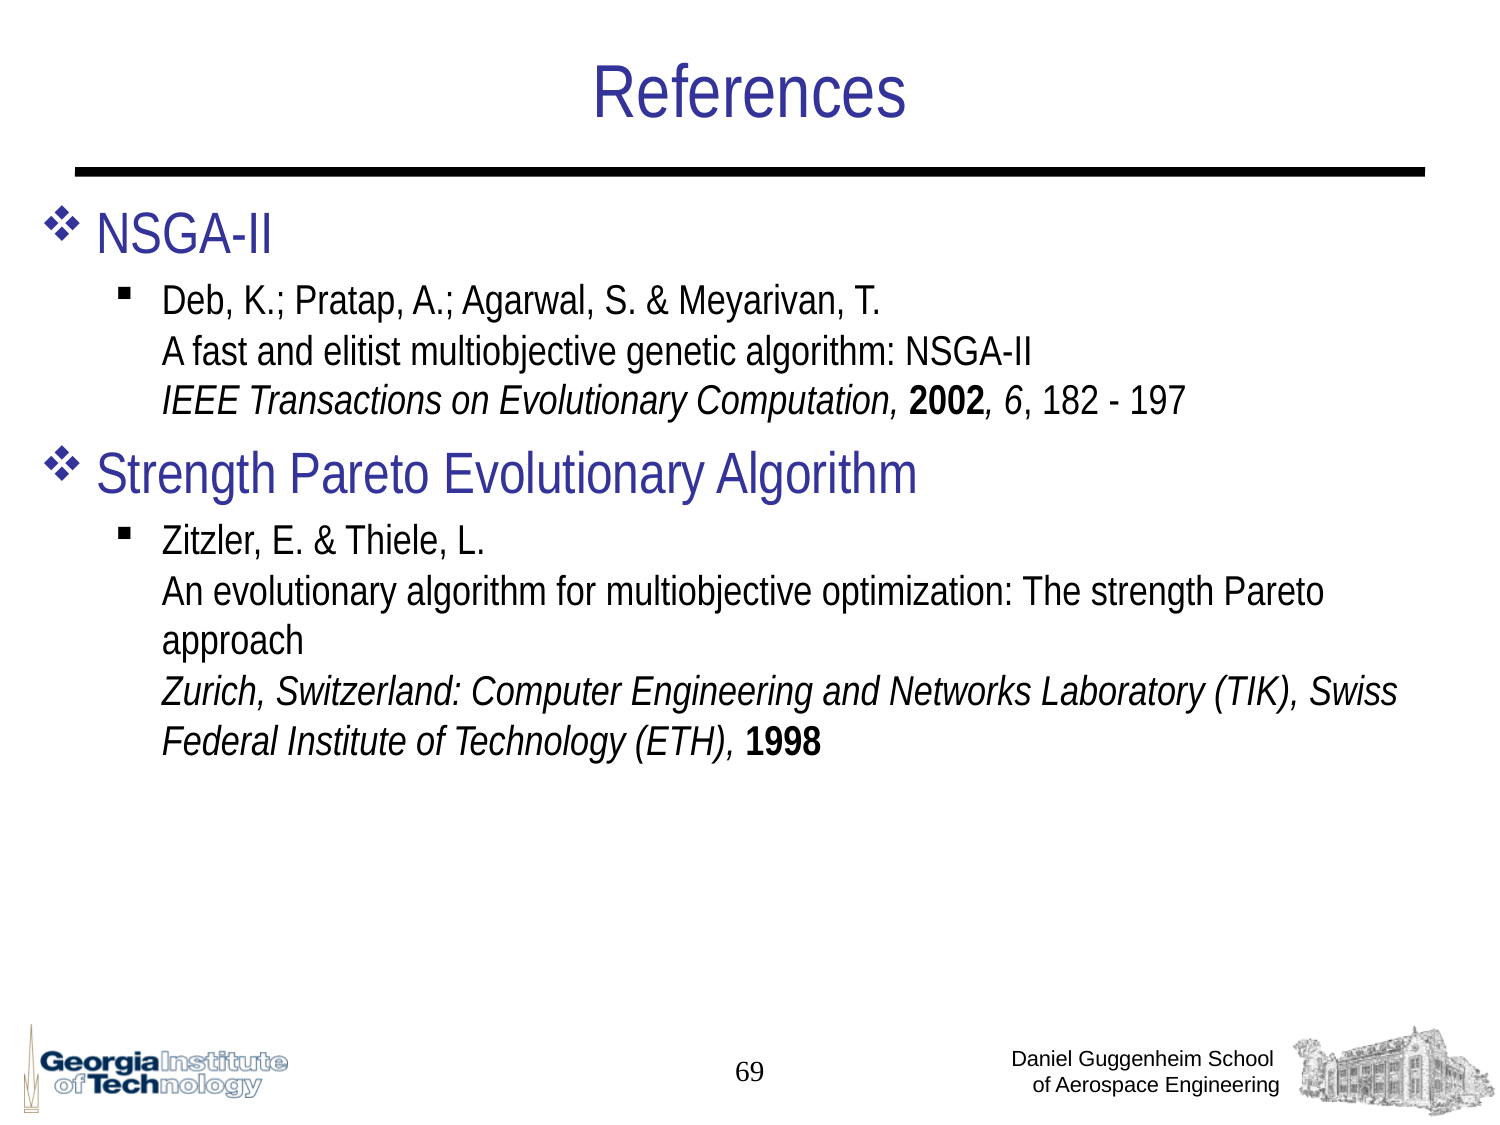

# References
NSGA-II
Deb, K.; Pratap, A.; Agarwal, S. & Meyarivan, T.
A fast and elitist multiobjective genetic algorithm: NSGA-II
IEEE Transactions on Evolutionary Computation, 2002, 6, 182 - 197
Strength Pareto Evolutionary Algorithm
Zitzler, E. & Thiele, L.
An evolutionary algorithm for multiobjective optimization: The strength Pareto approach
Zurich, Switzerland: Computer Engineering and Networks Laboratory (TIK), Swiss Federal Institute of Technology (ETH), 1998